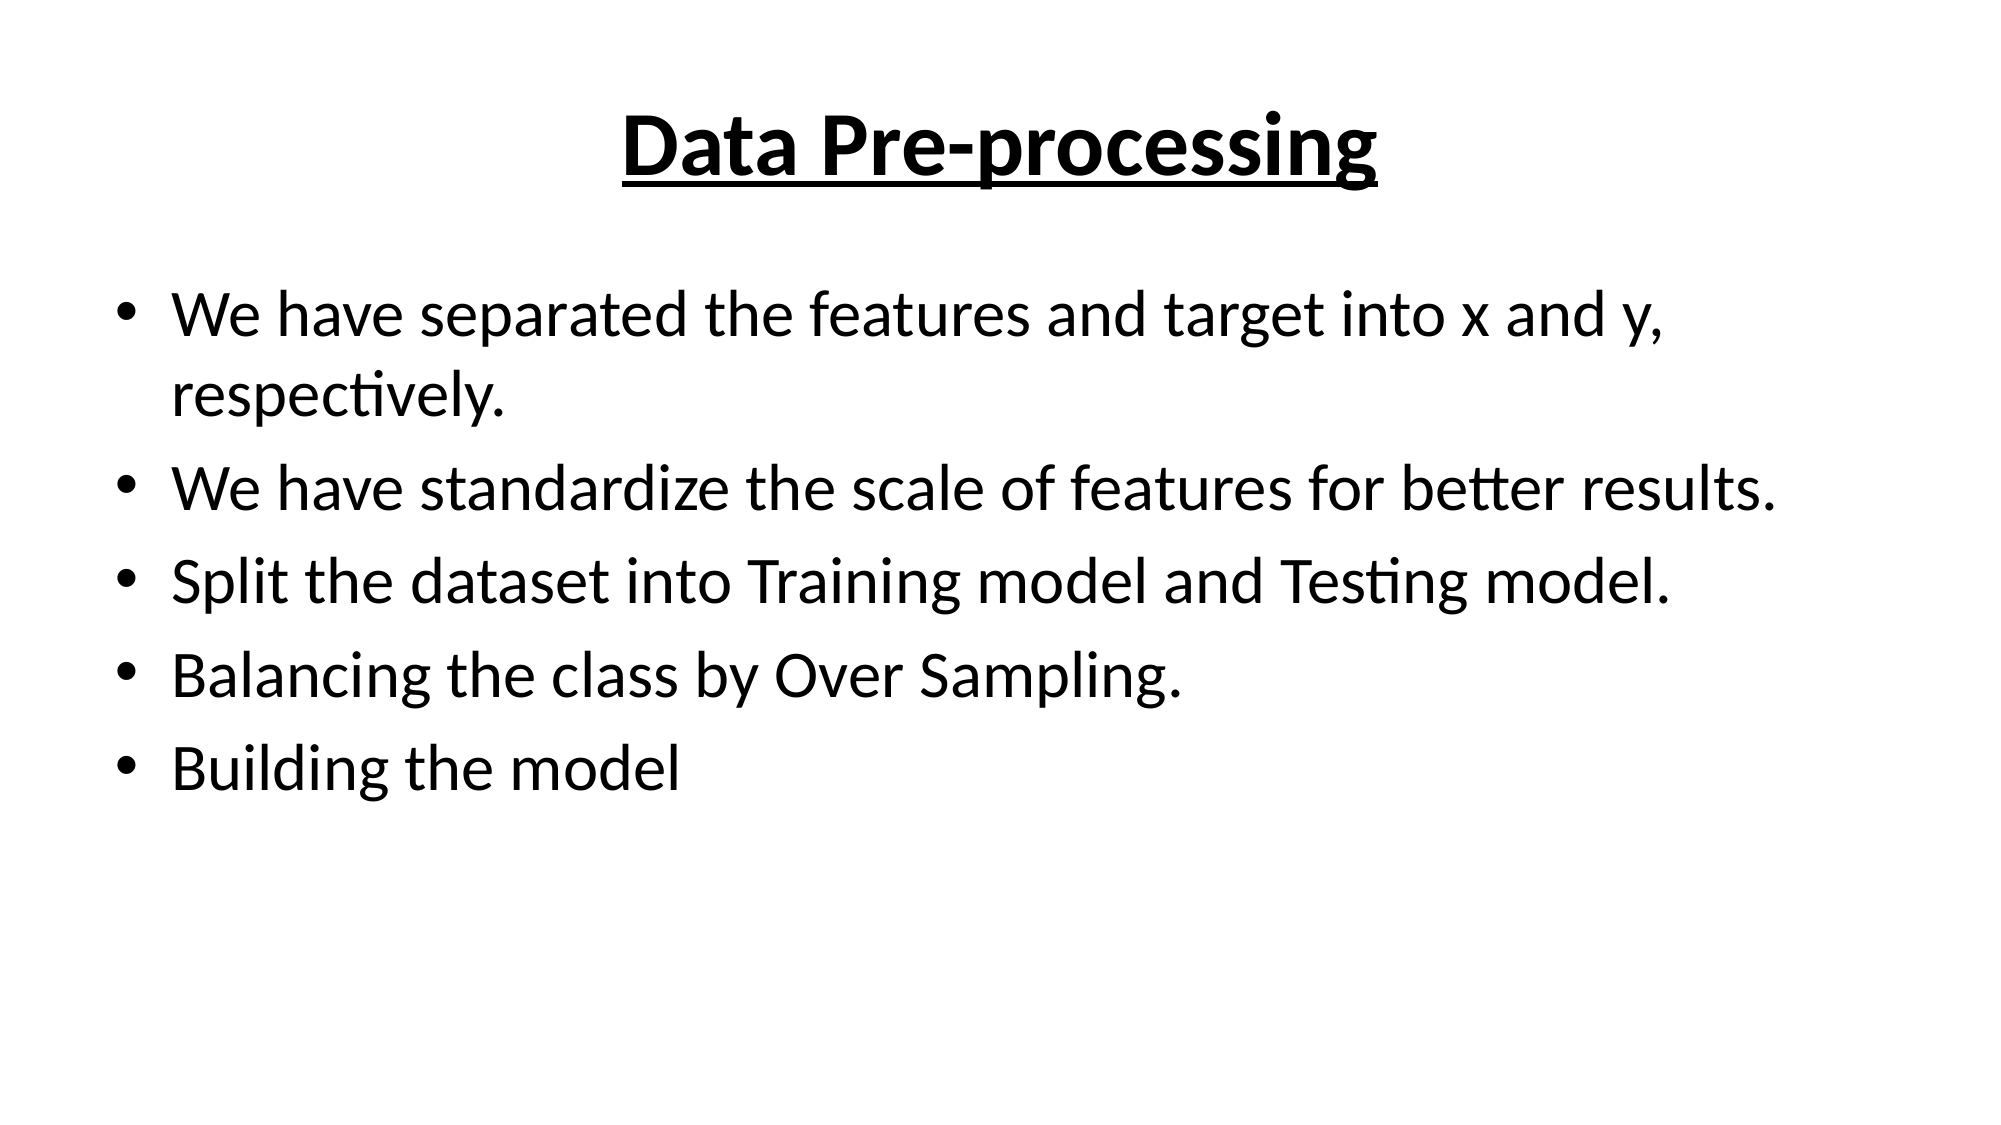

# Data Pre-processing
We have separated the features and target into x and y, respectively.
We have standardize the scale of features for better results.
Split the dataset into Training model and Testing model.
Balancing the class by Over Sampling.
Building the model